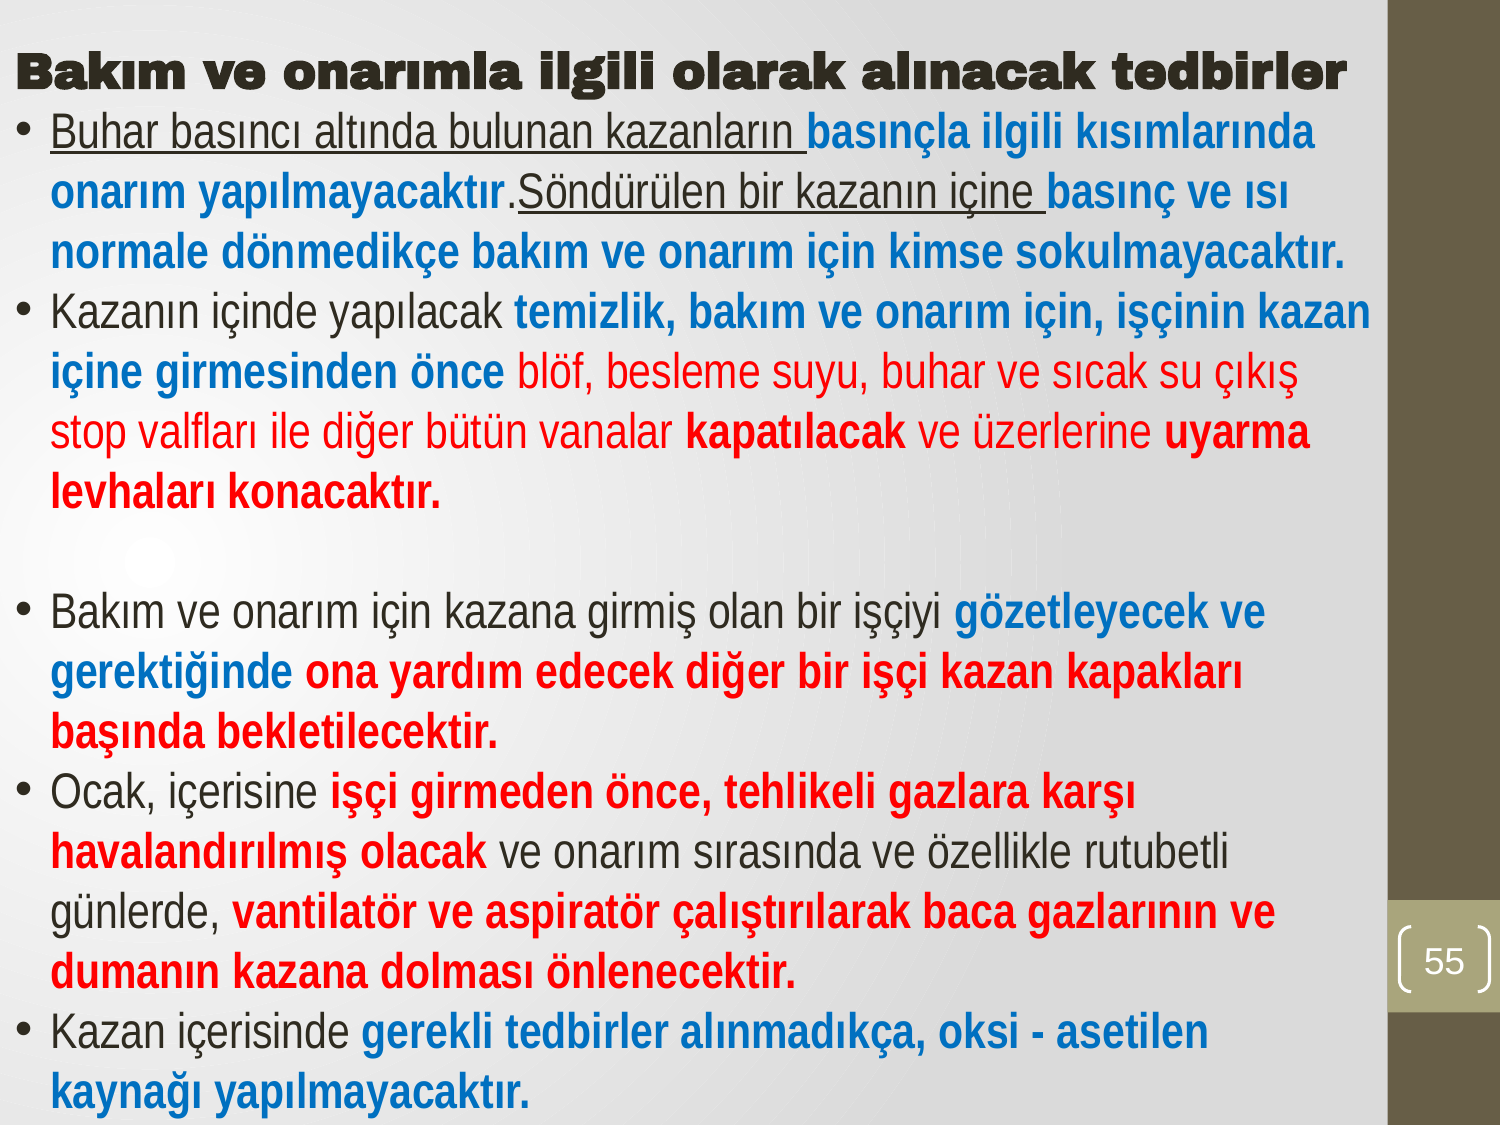

Bakım ve onarımla ilgili olarak alınacak tedbirler
Buhar basıncı altında bulunan kazanların basınçla ilgili kısımlarında onarım yapılmayacaktır.Söndürülen bir kazanın içine basınç ve ısı normale dönmedikçe bakım ve onarım için kimse sokulmayacaktır.
Kazanın içinde yapılacak temizlik, bakım ve onarım için, işçinin kazan içine girmesinden önce blöf, besleme suyu, buhar ve sıcak su çıkış stop valfları ile diğer bütün vanalar kapatılacak ve üzerlerine uyarma levhaları konacaktır.

Bakım ve onarım için kazana girmiş olan bir işçiyi gözetleyecek ve gerektiğinde ona yardım edecek diğer bir işçi kazan kapakları başında bekletilecektir.
Ocak, içerisine işçi girmeden önce, tehlikeli gazlara karşı havalandırılmış olacak ve onarım sırasında ve özellikle rutubetli günlerde, vantilatör ve aspiratör çalıştırılarak baca gazlarının ve dumanın kazana dolması önlenecektir.
Kazan içerisinde gerekli tedbirler alınmadıkça, oksi - asetilen kaynağı yapılmayacaktır.

55